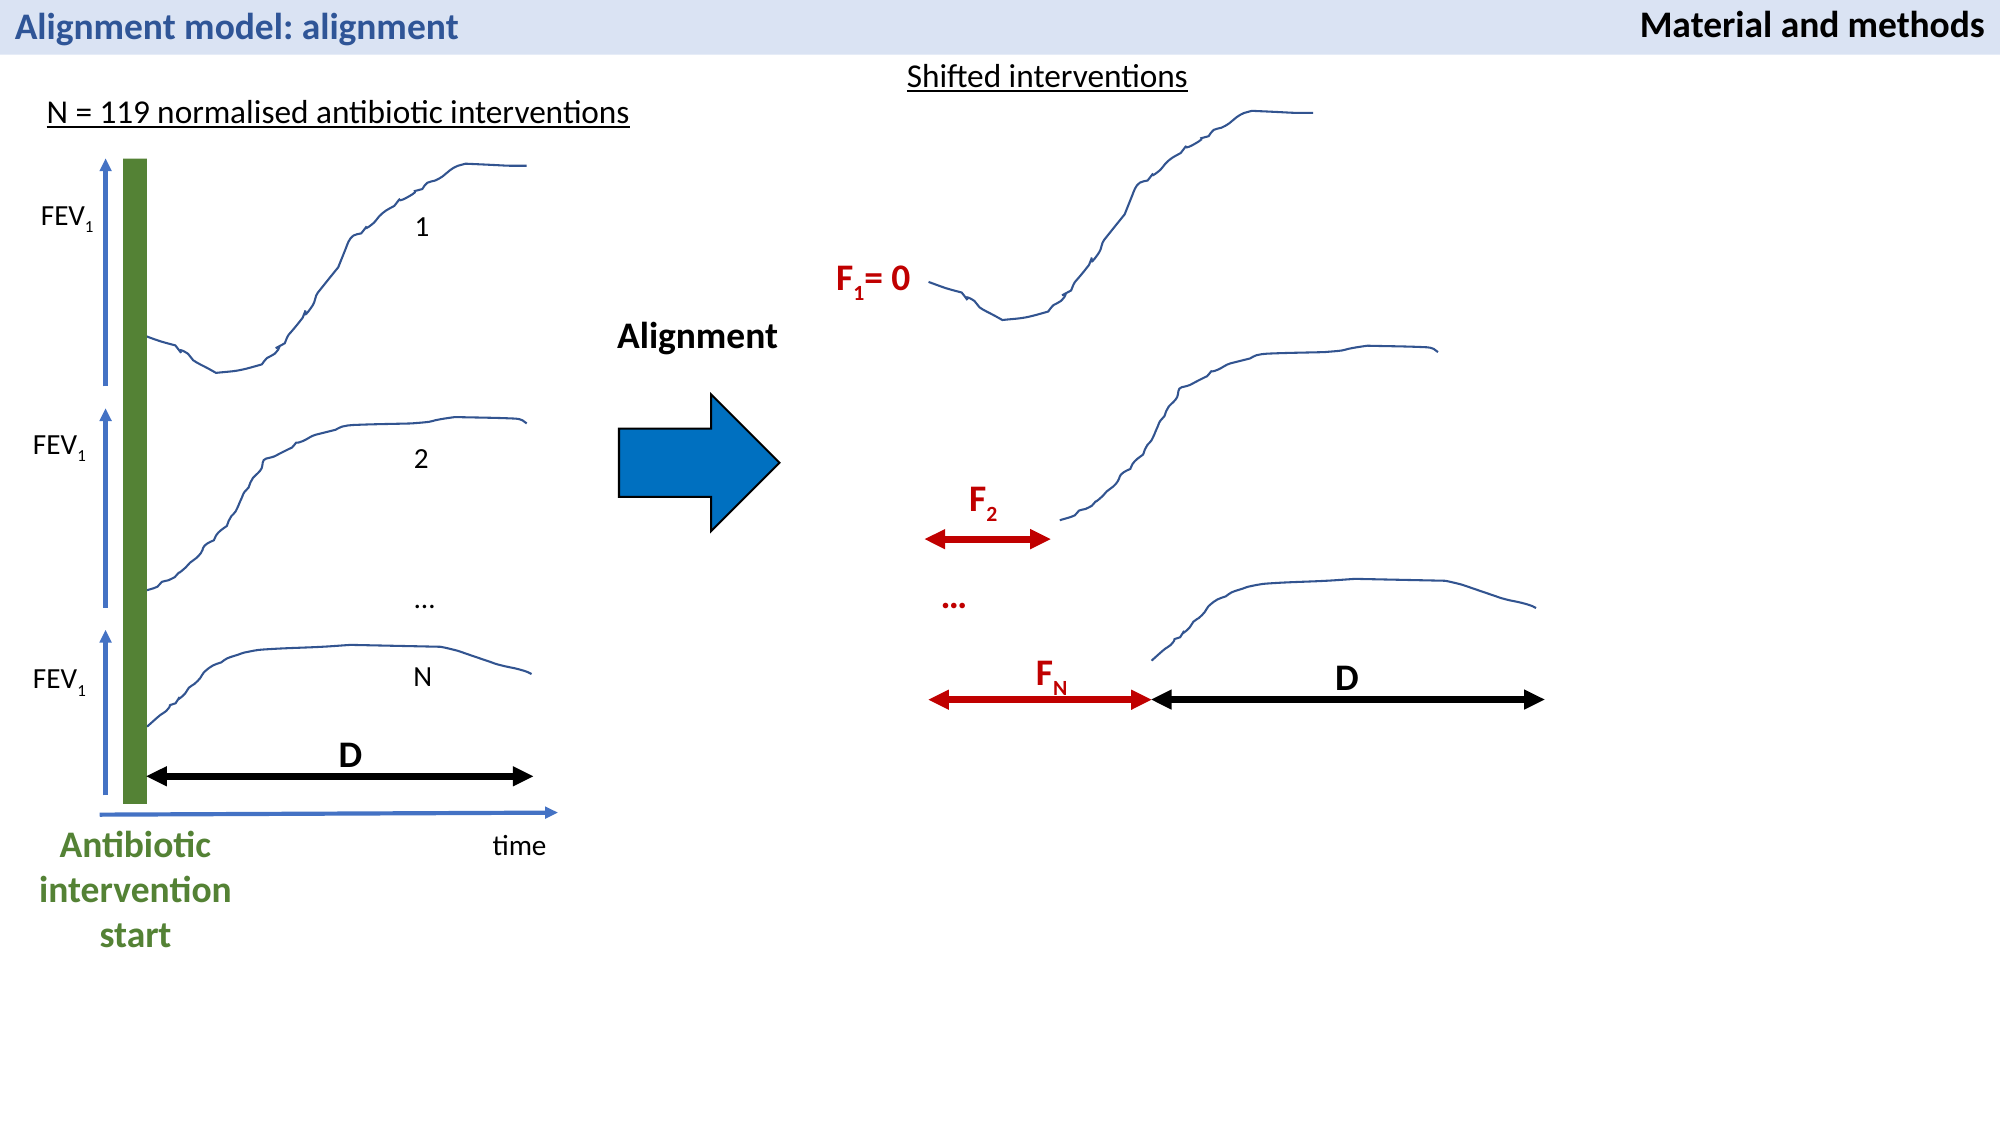

Material and methods
Alignment model: alignment
Shifted interventions
N = 119 normalised antibiotic interventions

FEV1
1
F1= 0
Alignment

FEV1
2
F2
…
…

FN

D
N
FEV1
D
Antibiotic intervention start
time